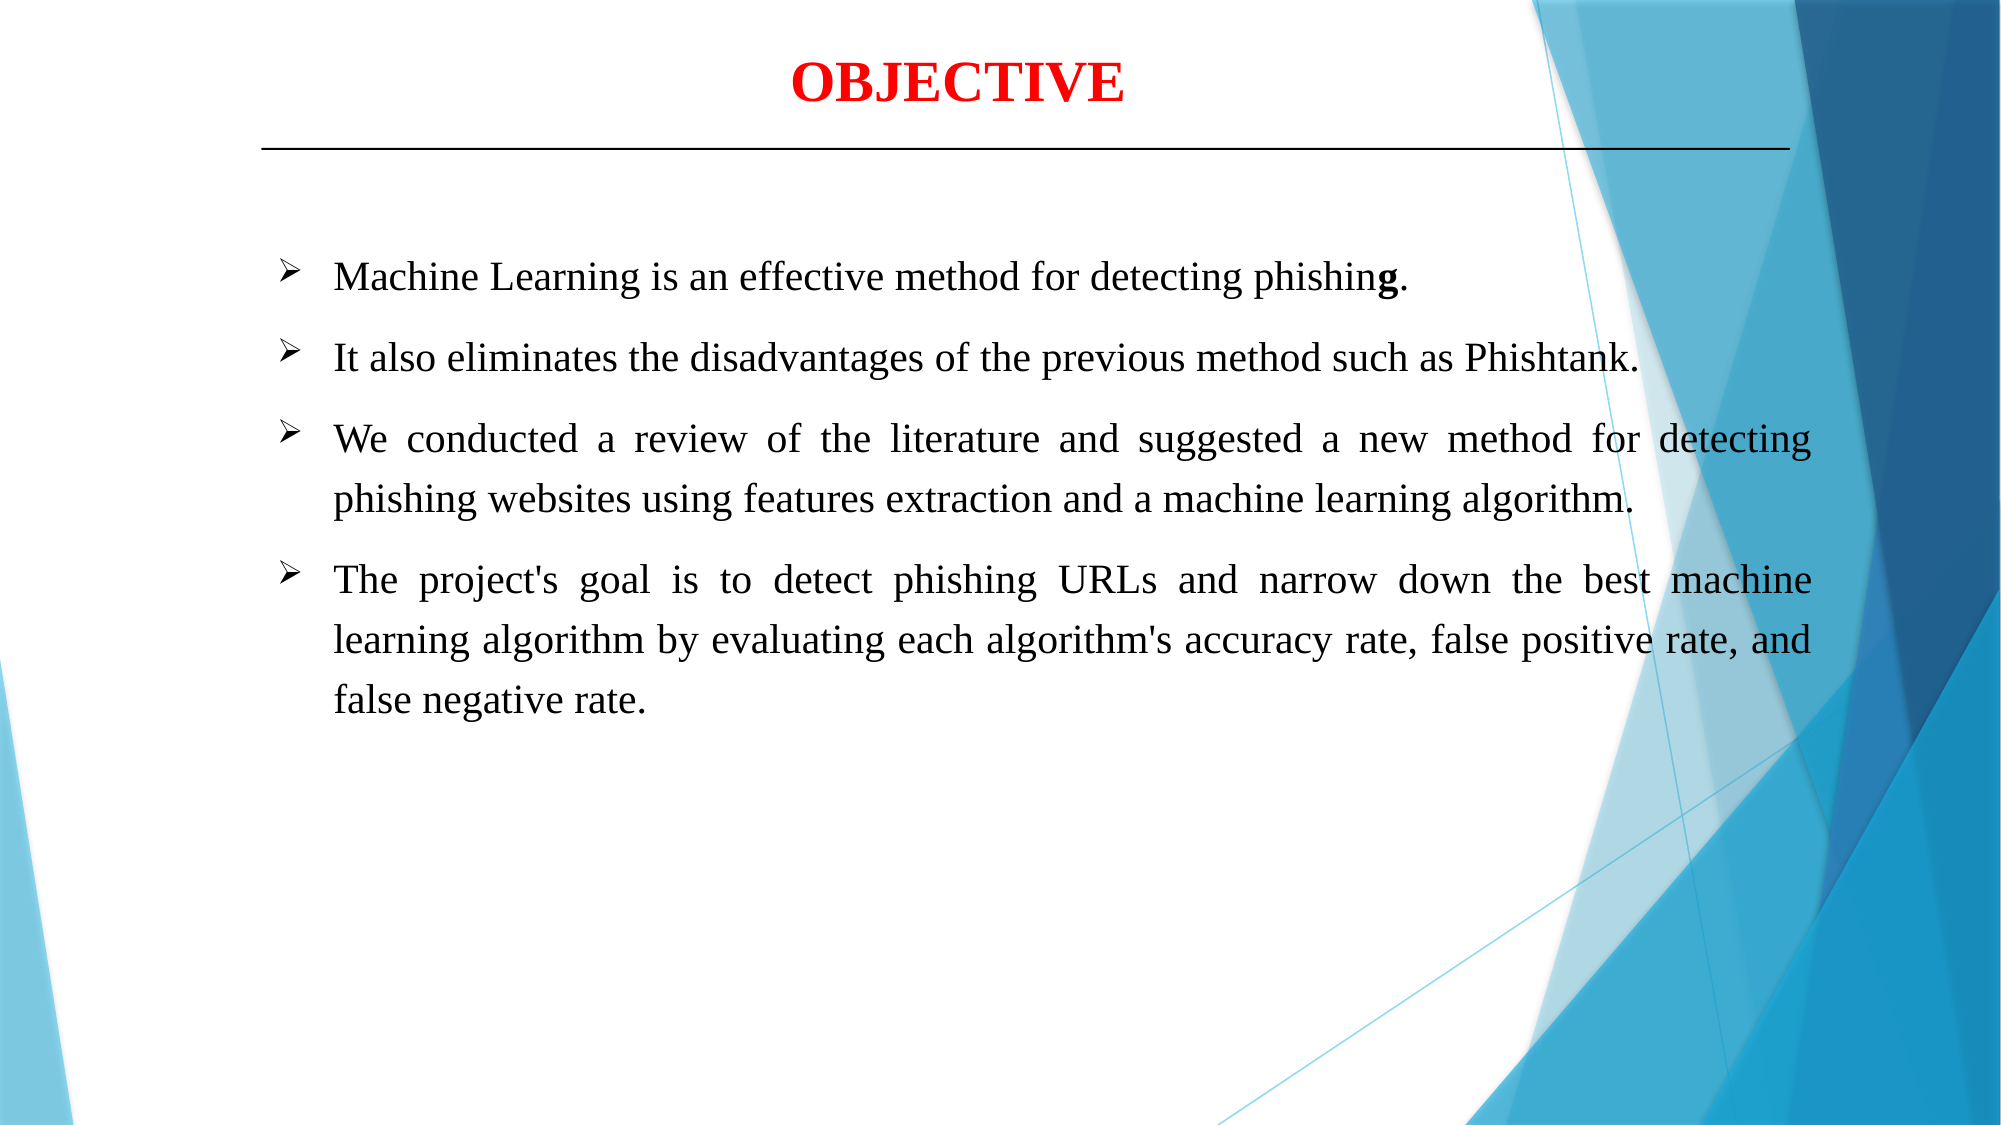

# OBJECTIVE
Machine Learning is an effective method for detecting phishing.
It also eliminates the disadvantages of the previous method such as Phishtank.
We conducted a review of the literature and suggested a new method for detecting phishing websites using features extraction and a machine learning algorithm.
The project's goal is to detect phishing URLs and narrow down the best machine learning algorithm by evaluating each algorithm's accuracy rate, false positive rate, and false negative rate.